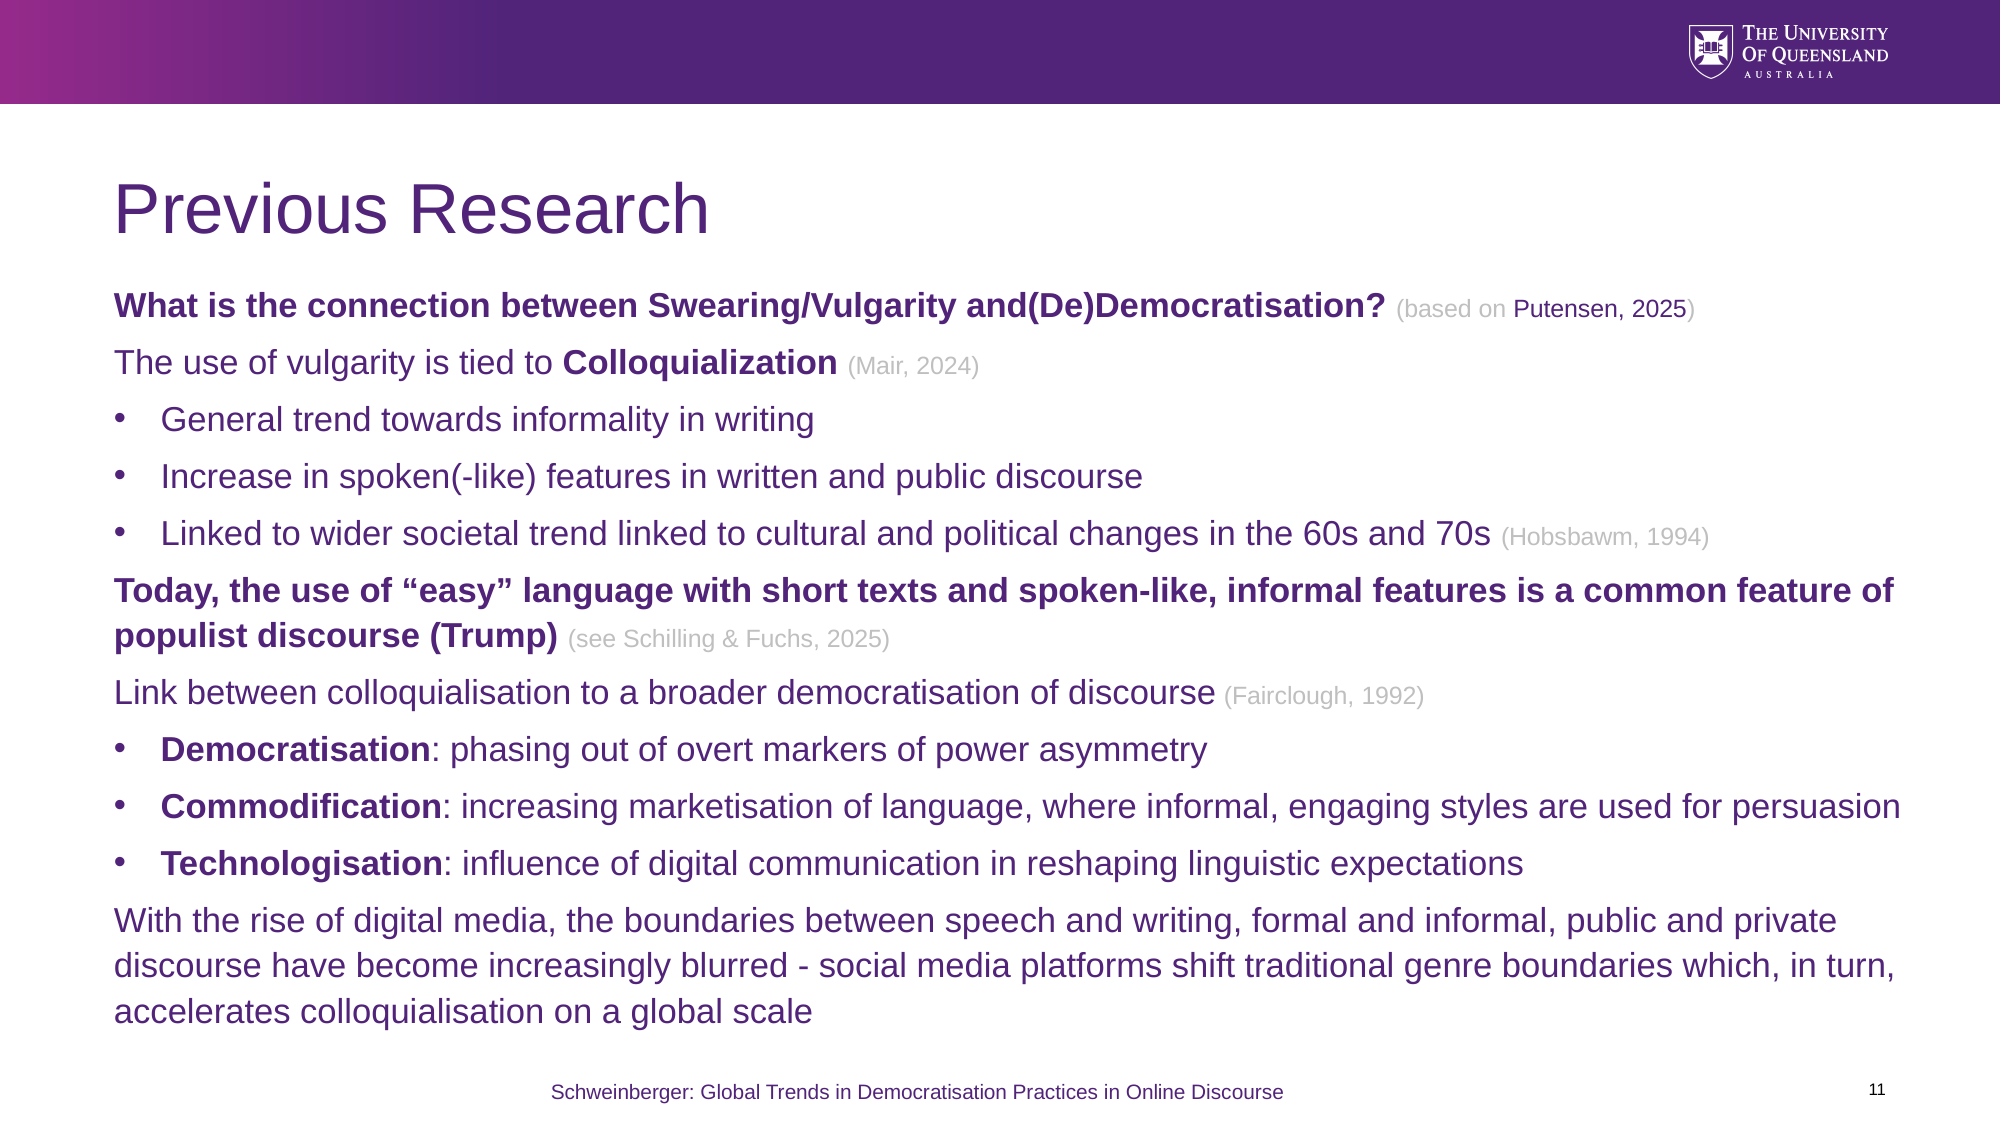

# Previous Research
What is the connection between Swearing/Vulgarity and(De)Democratisation? (based on Putensen, 2025)
The use of vulgarity is tied to Colloquialization (Mair, 2024)
General trend towards informality in writing
Increase in spoken(-like) features in written and public discourse
Linked to wider societal trend linked to cultural and political changes in the 60s and 70s (Hobsbawm, 1994)
Today, the use of “easy” language with short texts and spoken-like, informal features is a common feature of populist discourse (Trump) (see Schilling & Fuchs, 2025)
Link between colloquialisation to a broader democratisation of discourse (Fairclough, 1992)
Democratisation: phasing out of overt markers of power asymmetry
Commodification: increasing marketisation of language, where informal, engaging styles are used for persuasion
Technologisation: influence of digital communication in reshaping linguistic expectations
With the rise of digital media, the boundaries between speech and writing, formal and informal, public and private discourse have become increasingly blurred - social media platforms shift traditional genre boundaries which, in turn, accelerates colloquialisation on a global scale
11
Schweinberger: Global Trends in Democratisation Practices in Online Discourse